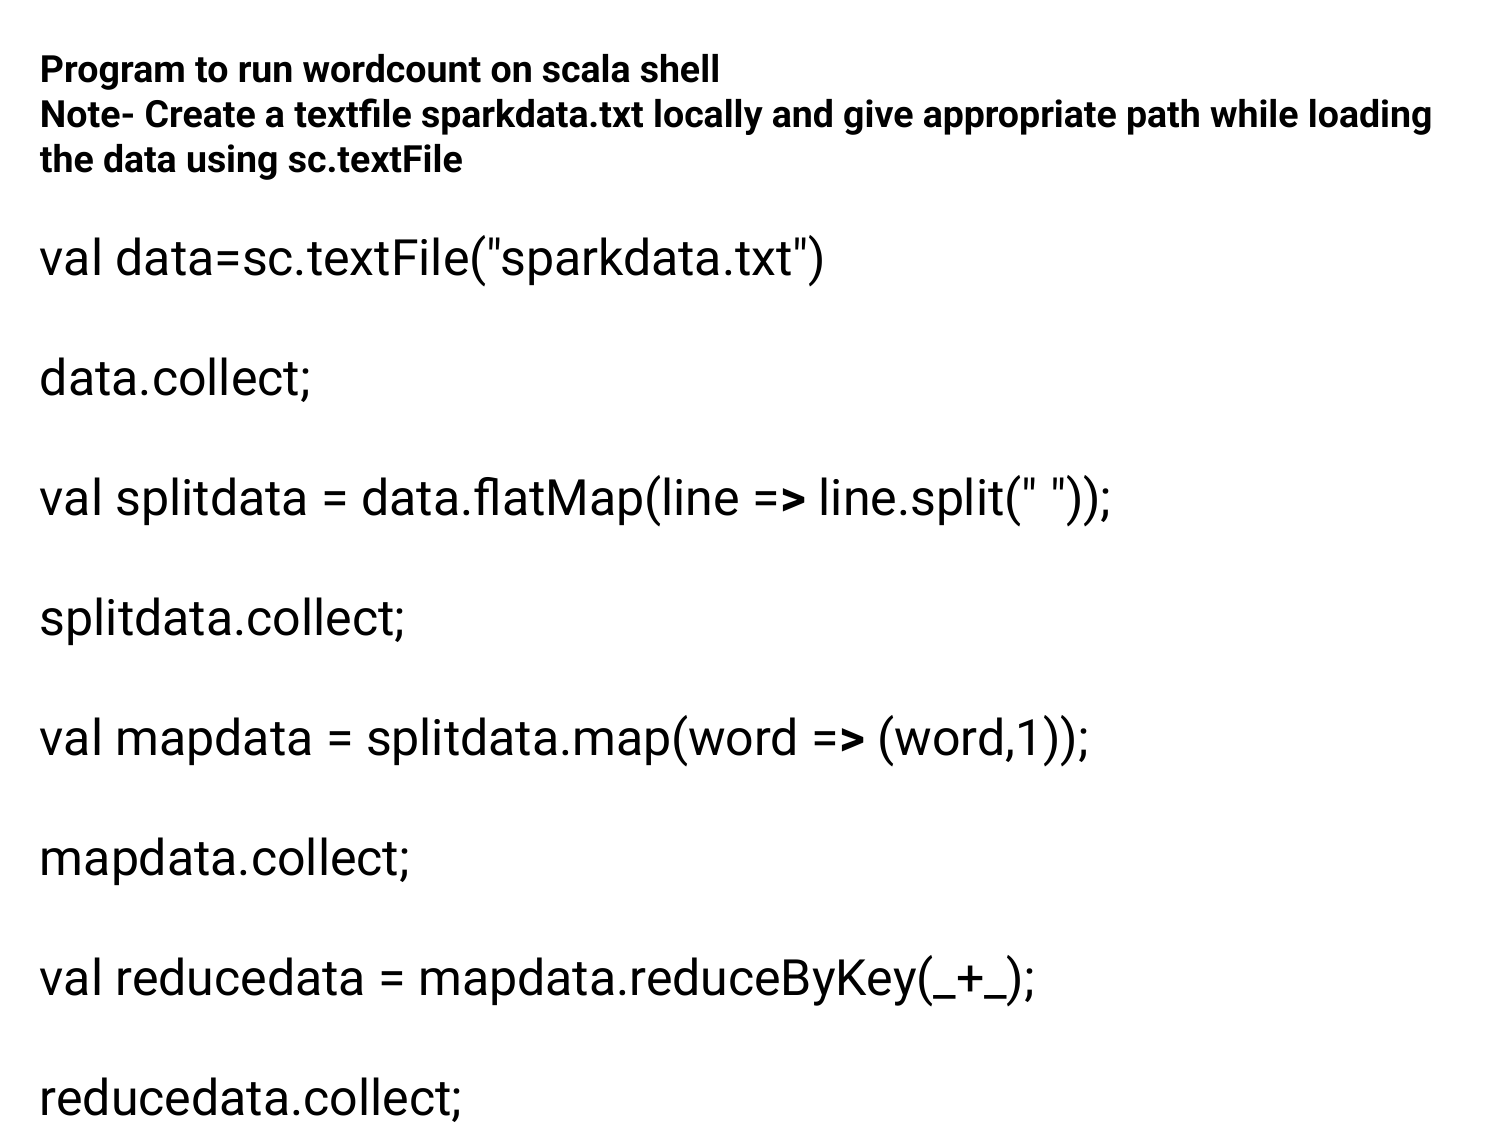

Program to run wordcount on scala shell
Note- Create a textfile sparkdata.txt locally and give appropriate path while loading the data using sc.textFile
val data=sc.textFile("sparkdata.txt")  
data.collect;  
val splitdata = data.flatMap(line => line.split(" "));  
splitdata.collect;  
val mapdata = splitdata.map(word => (word,1));  
mapdata.collect;  
val reducedata = mapdata.reduceByKey(_+_);  
reducedata.collect;